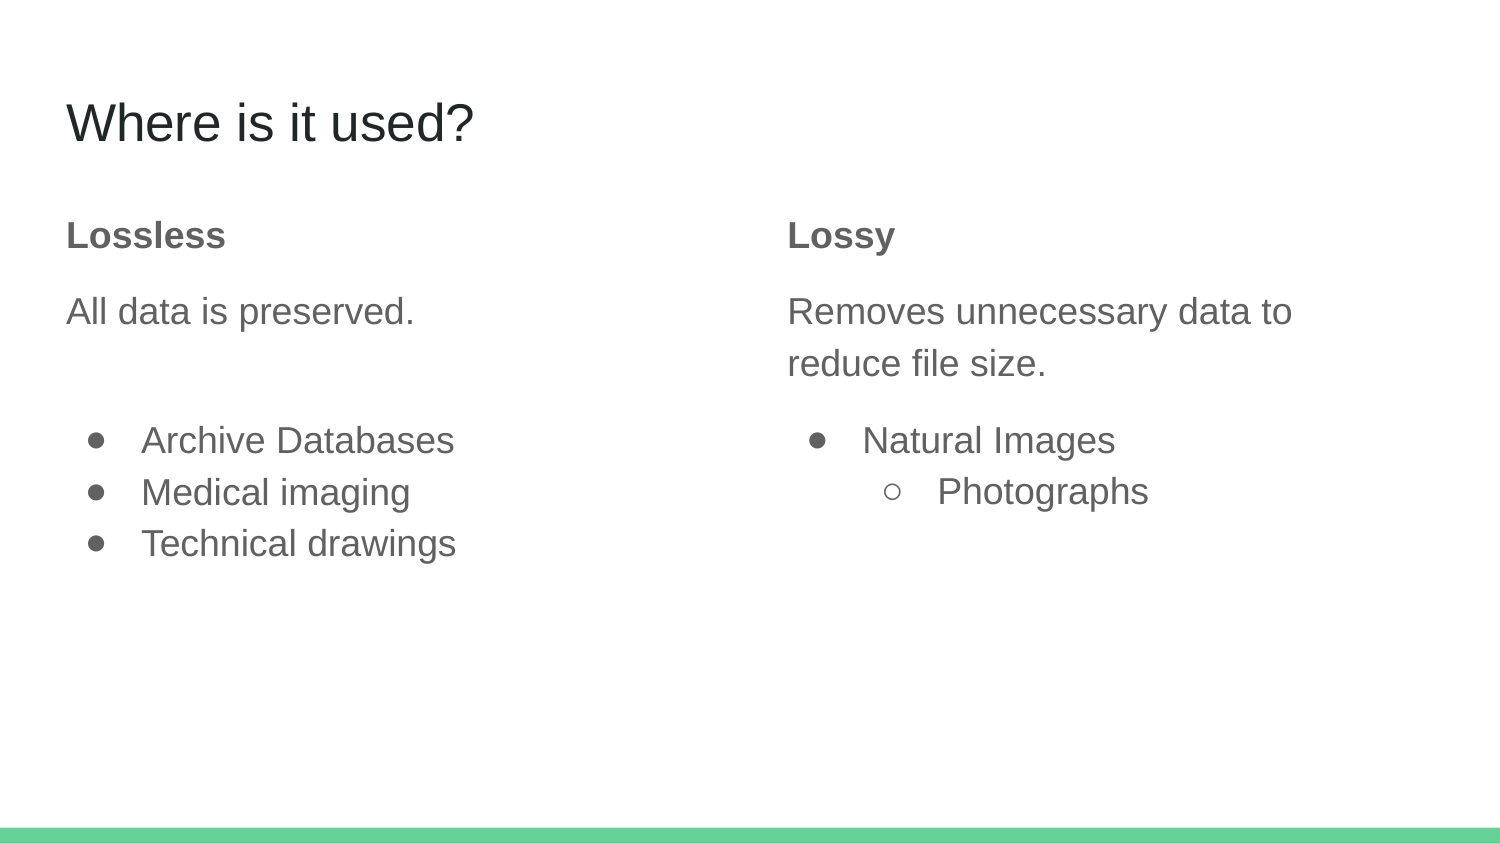

# Where is it used?
Lossless
All data is preserved.

Archive Databases
Medical imaging
Technical drawings
Lossy
Removes unnecessary data to reduce file size.
Natural Images
Photographs